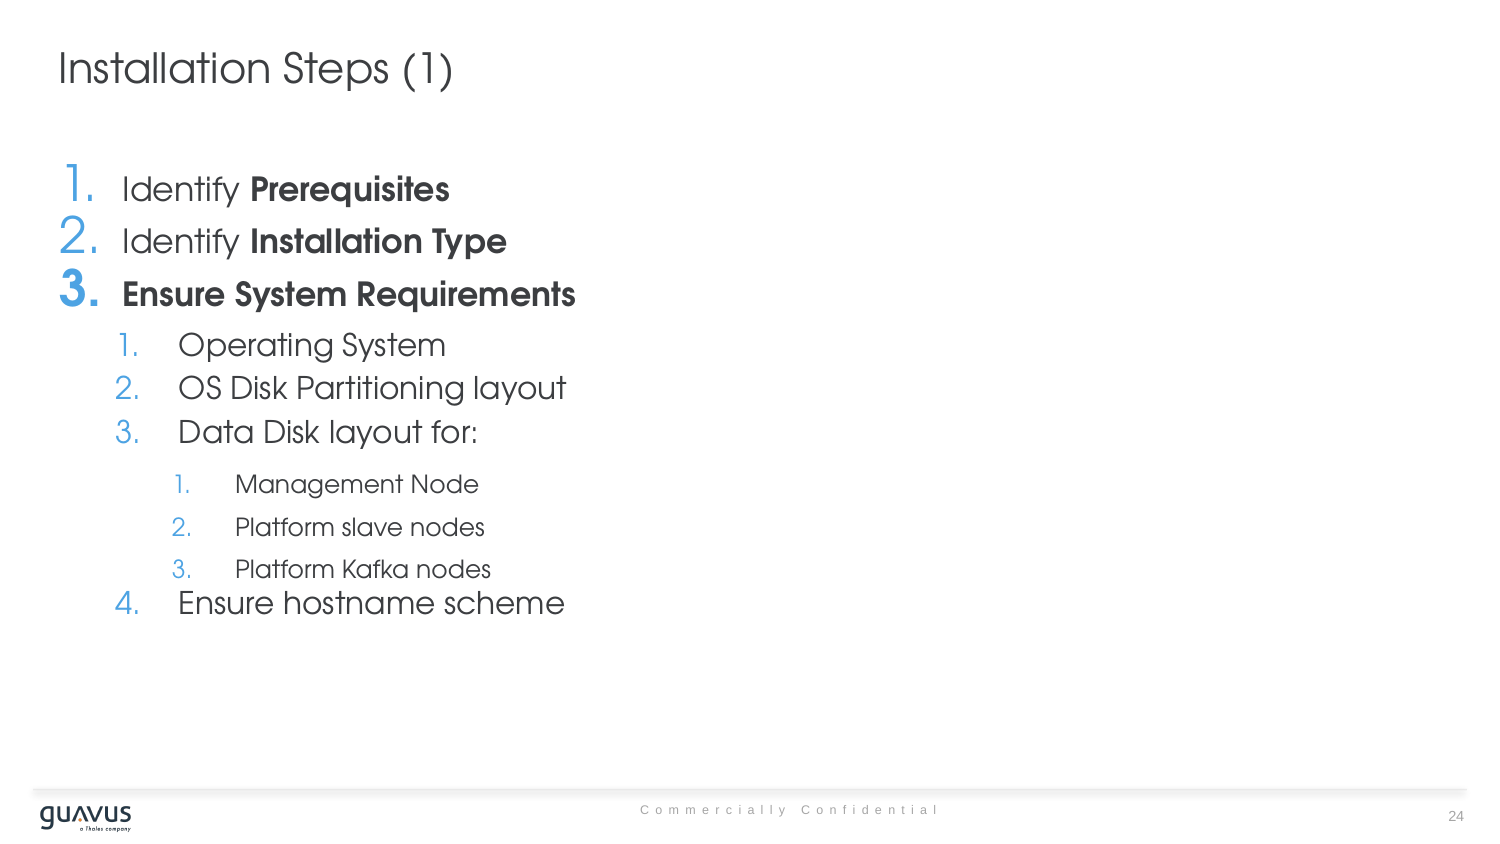

# Installation Steps (1)
Identify Prerequisites
Identify Installation Type
Ensure System Requirements
Operating System
OS Disk Partitioning layout
Data Disk layout for:
Management Node
Platform slave nodes
Platform Kafka nodes
Ensure hostname scheme